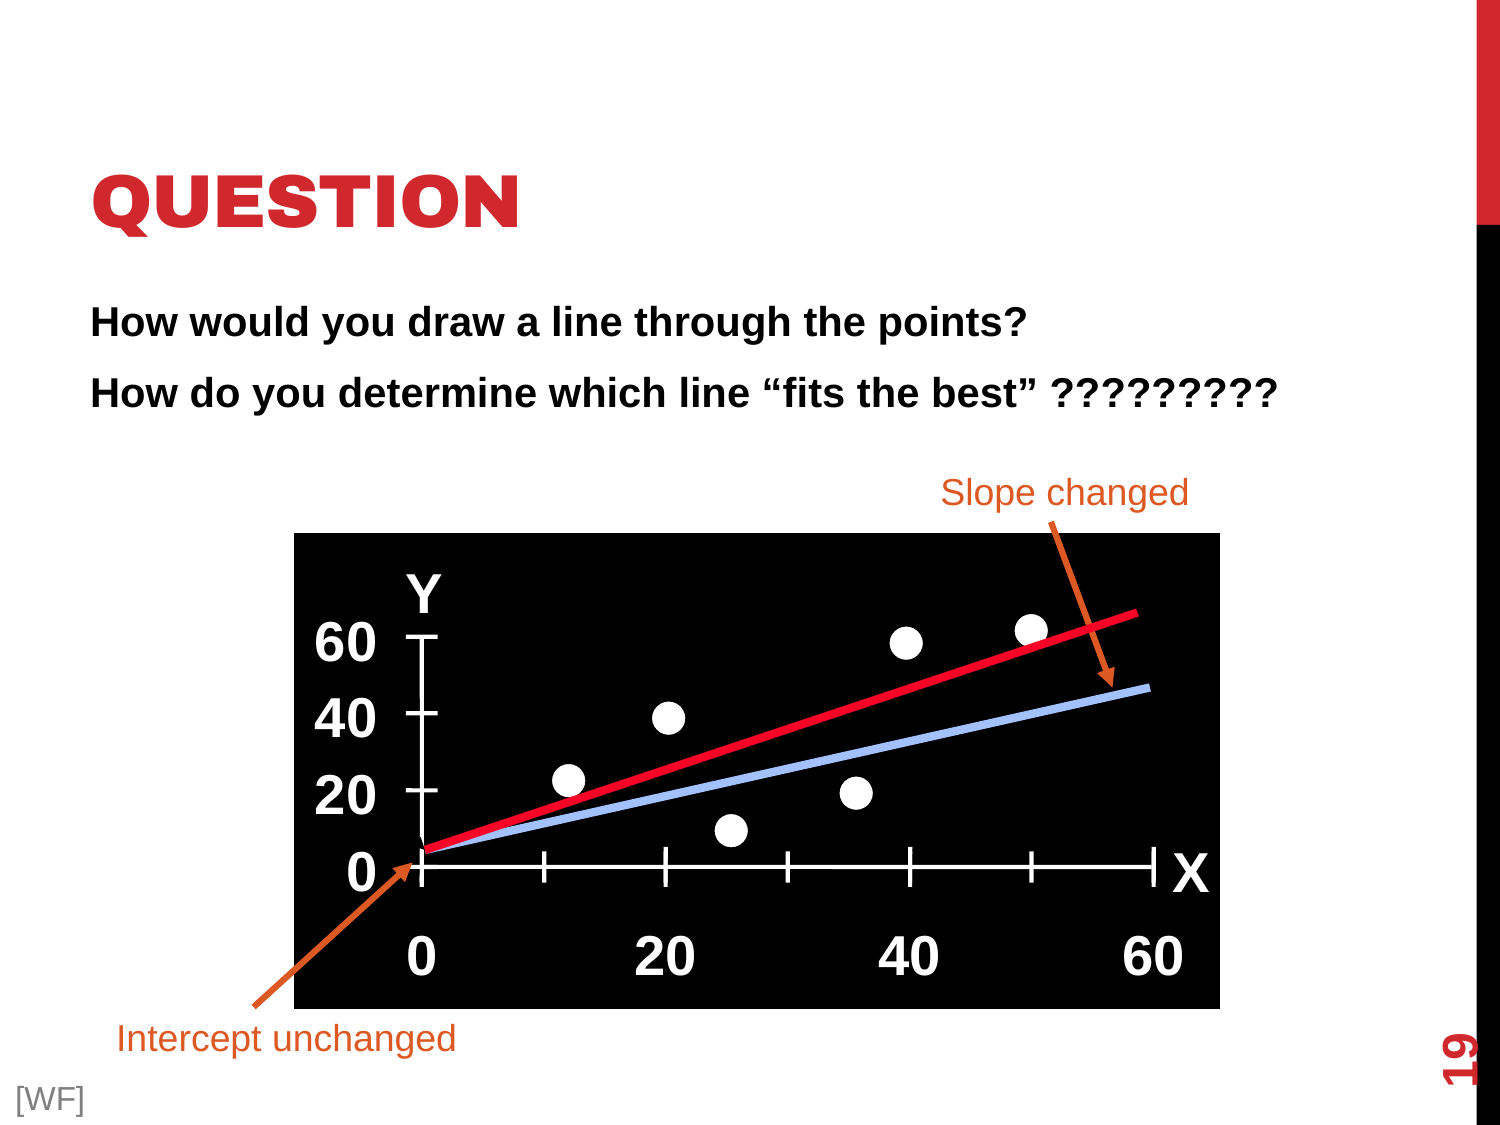

# Question
How would you draw a line through the points?
How do you determine which line “fits the best” ?????????

Slope changed

Y
60

40

20

0
X

0
20
40
60
19
Intercept unchanged
[WF]